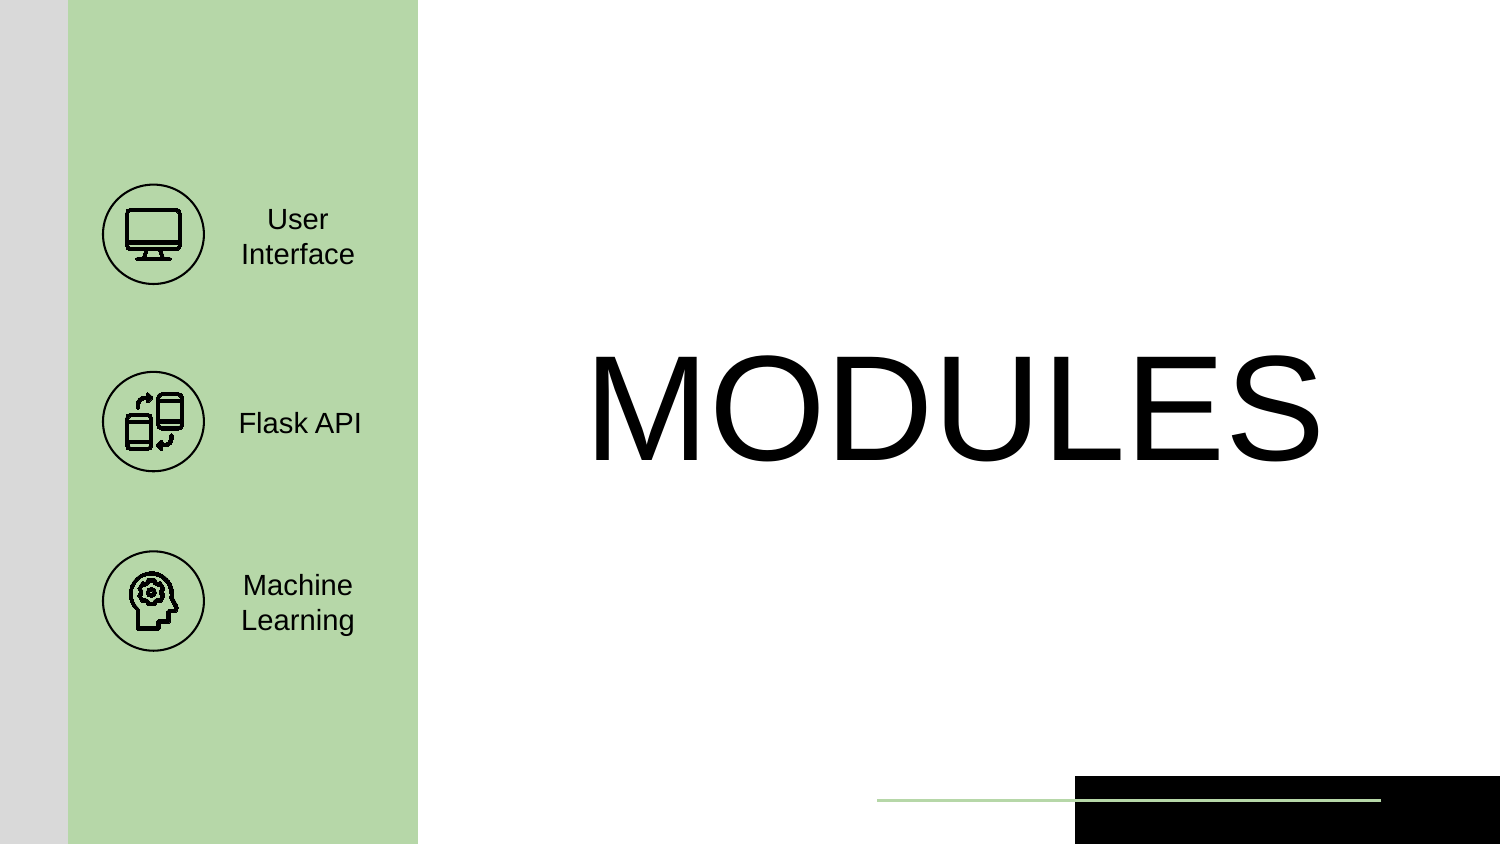

User Interface

MODULES

Flask API

Machine Learning